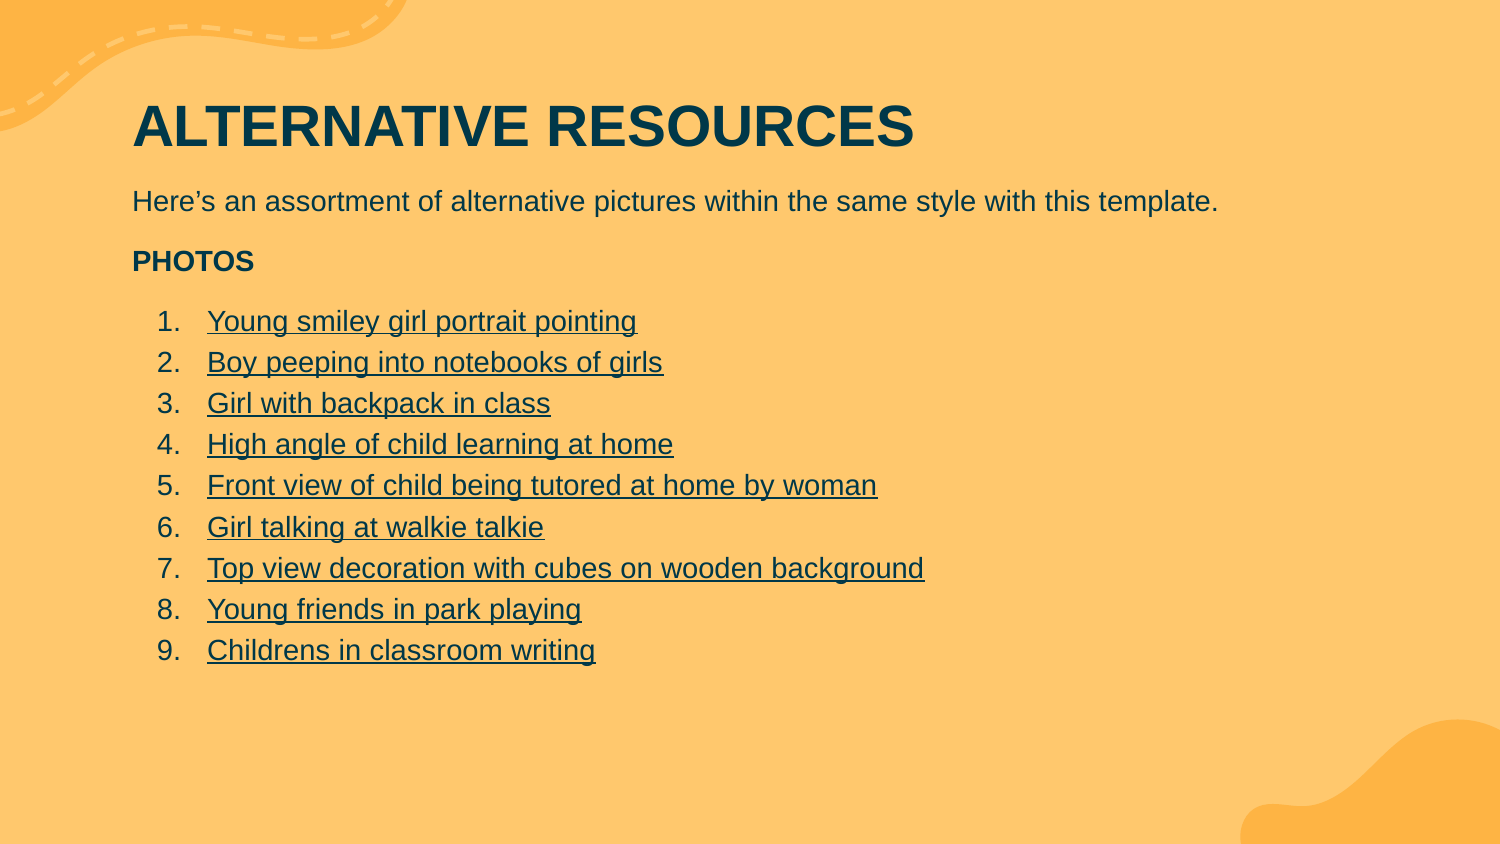

# ALTERNATIVE RESOURCES
Here’s an assortment of alternative pictures within the same style with this template.
PHOTOS
Young smiley girl portrait pointing
Boy peeping into notebooks of girls
Girl with backpack in class
High angle of child learning at home
Front view of child being tutored at home by woman
Girl talking at walkie talkie
Top view decoration with cubes on wooden background
Young friends in park playing
Childrens in classroom writing